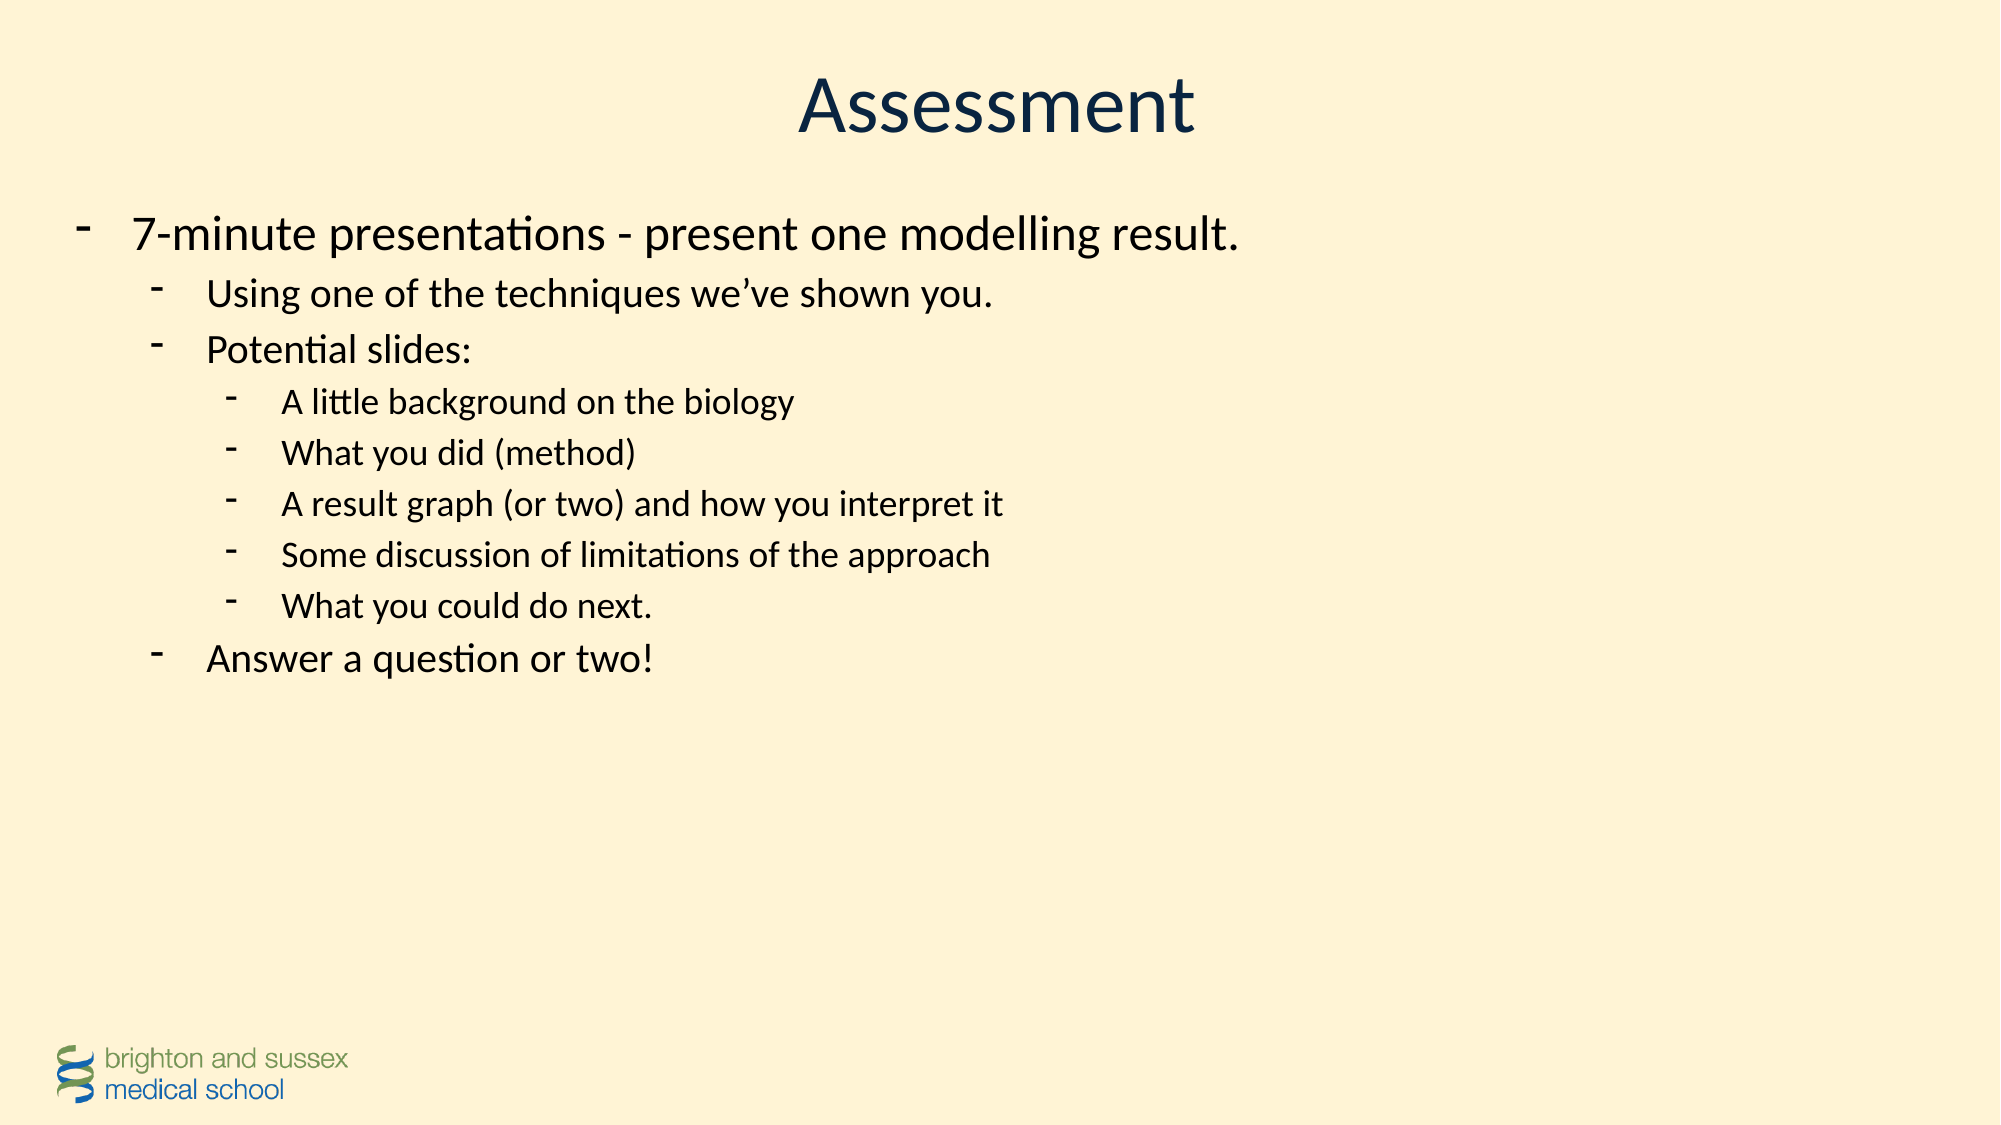

# Assessment
7-minute presentations - present one modelling result.
Using one of the techniques we’ve shown you.
Potential slides:
A little background on the biology
What you did (method)
A result graph (or two) and how you interpret it
Some discussion of limitations of the approach
What you could do next.
Answer a question or two!